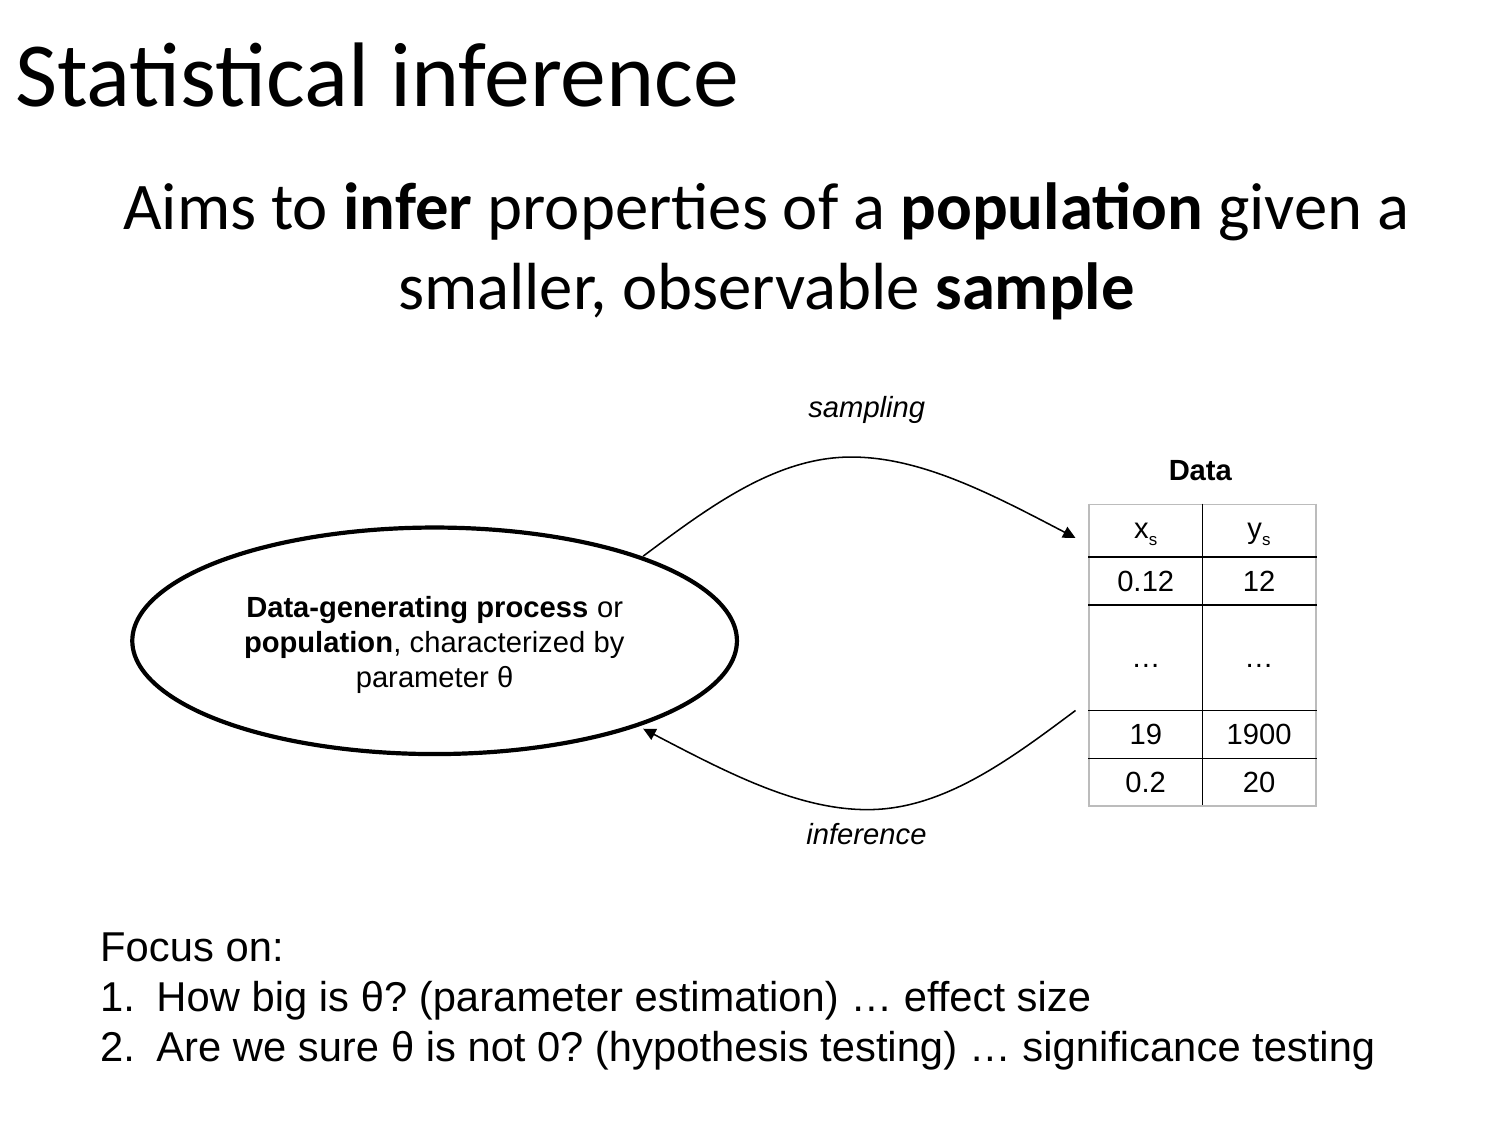

# Statistical inference
Aims to infer properties of a population given a smaller, observable sample
sampling
Data

| xs | ys |
| --- | --- |
| 0.12 | 12 |
| … | … |
| 19 | 1900 |
| 0.2 | 20 |
Data-generating process or population, characterized by parameter θ

inference
Focus on:
How big is θ? (parameter estimation) … effect size
Are we sure θ is not 0? (hypothesis testing) … significance testing